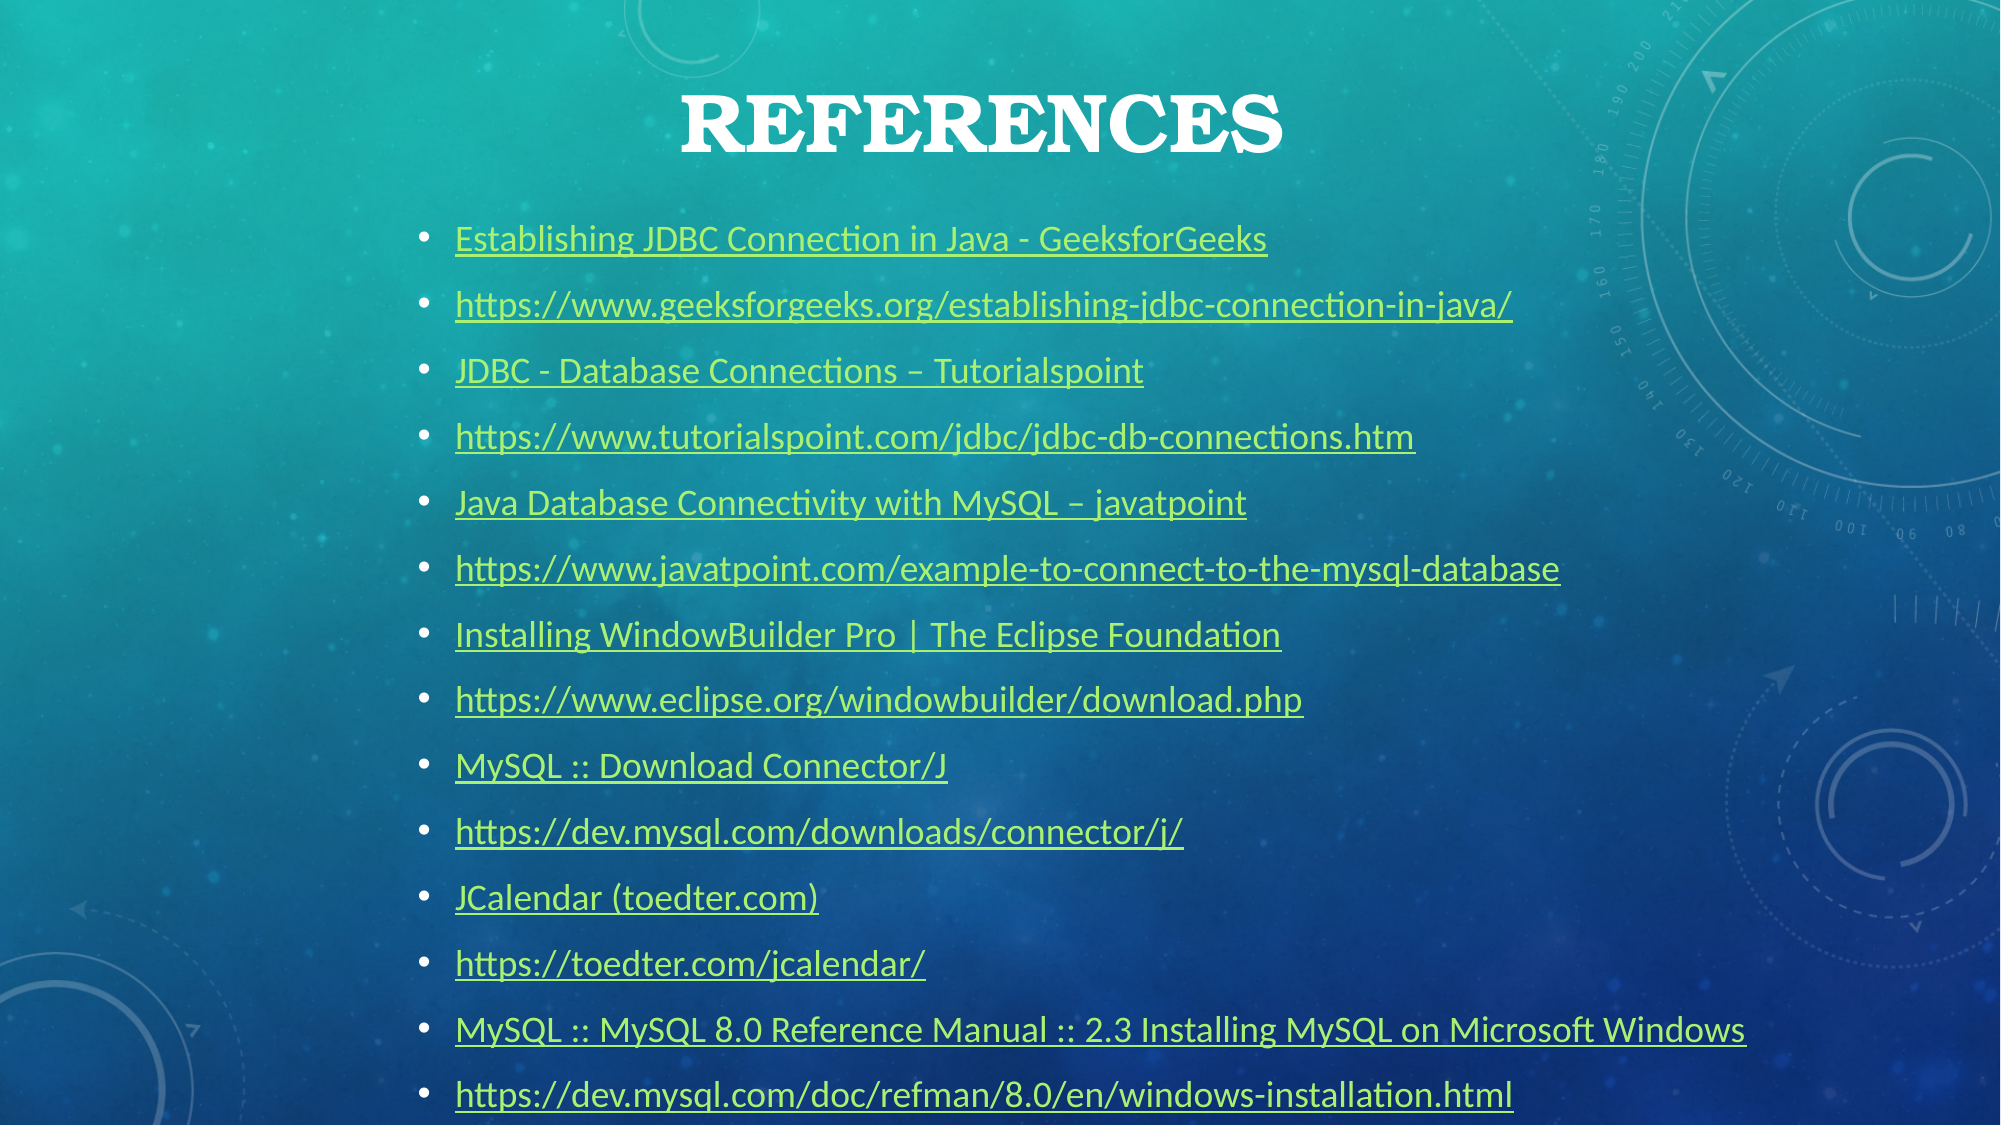

# References
Establishing JDBC Connection in Java - GeeksforGeeks
https://www.geeksforgeeks.org/establishing-jdbc-connection-in-java/
JDBC - Database Connections – Tutorialspoint
https://www.tutorialspoint.com/jdbc/jdbc-db-connections.htm
Java Database Connectivity with MySQL – javatpoint
https://www.javatpoint.com/example-to-connect-to-the-mysql-database
Installing WindowBuilder Pro | The Eclipse Foundation
https://www.eclipse.org/windowbuilder/download.php
MySQL :: Download Connector/J
https://dev.mysql.com/downloads/connector/j/
JCalendar (toedter.com)
https://toedter.com/jcalendar/
MySQL :: MySQL 8.0 Reference Manual :: 2.3 Installing MySQL on Microsoft Windows
https://dev.mysql.com/doc/refman/8.0/en/windows-installation.html